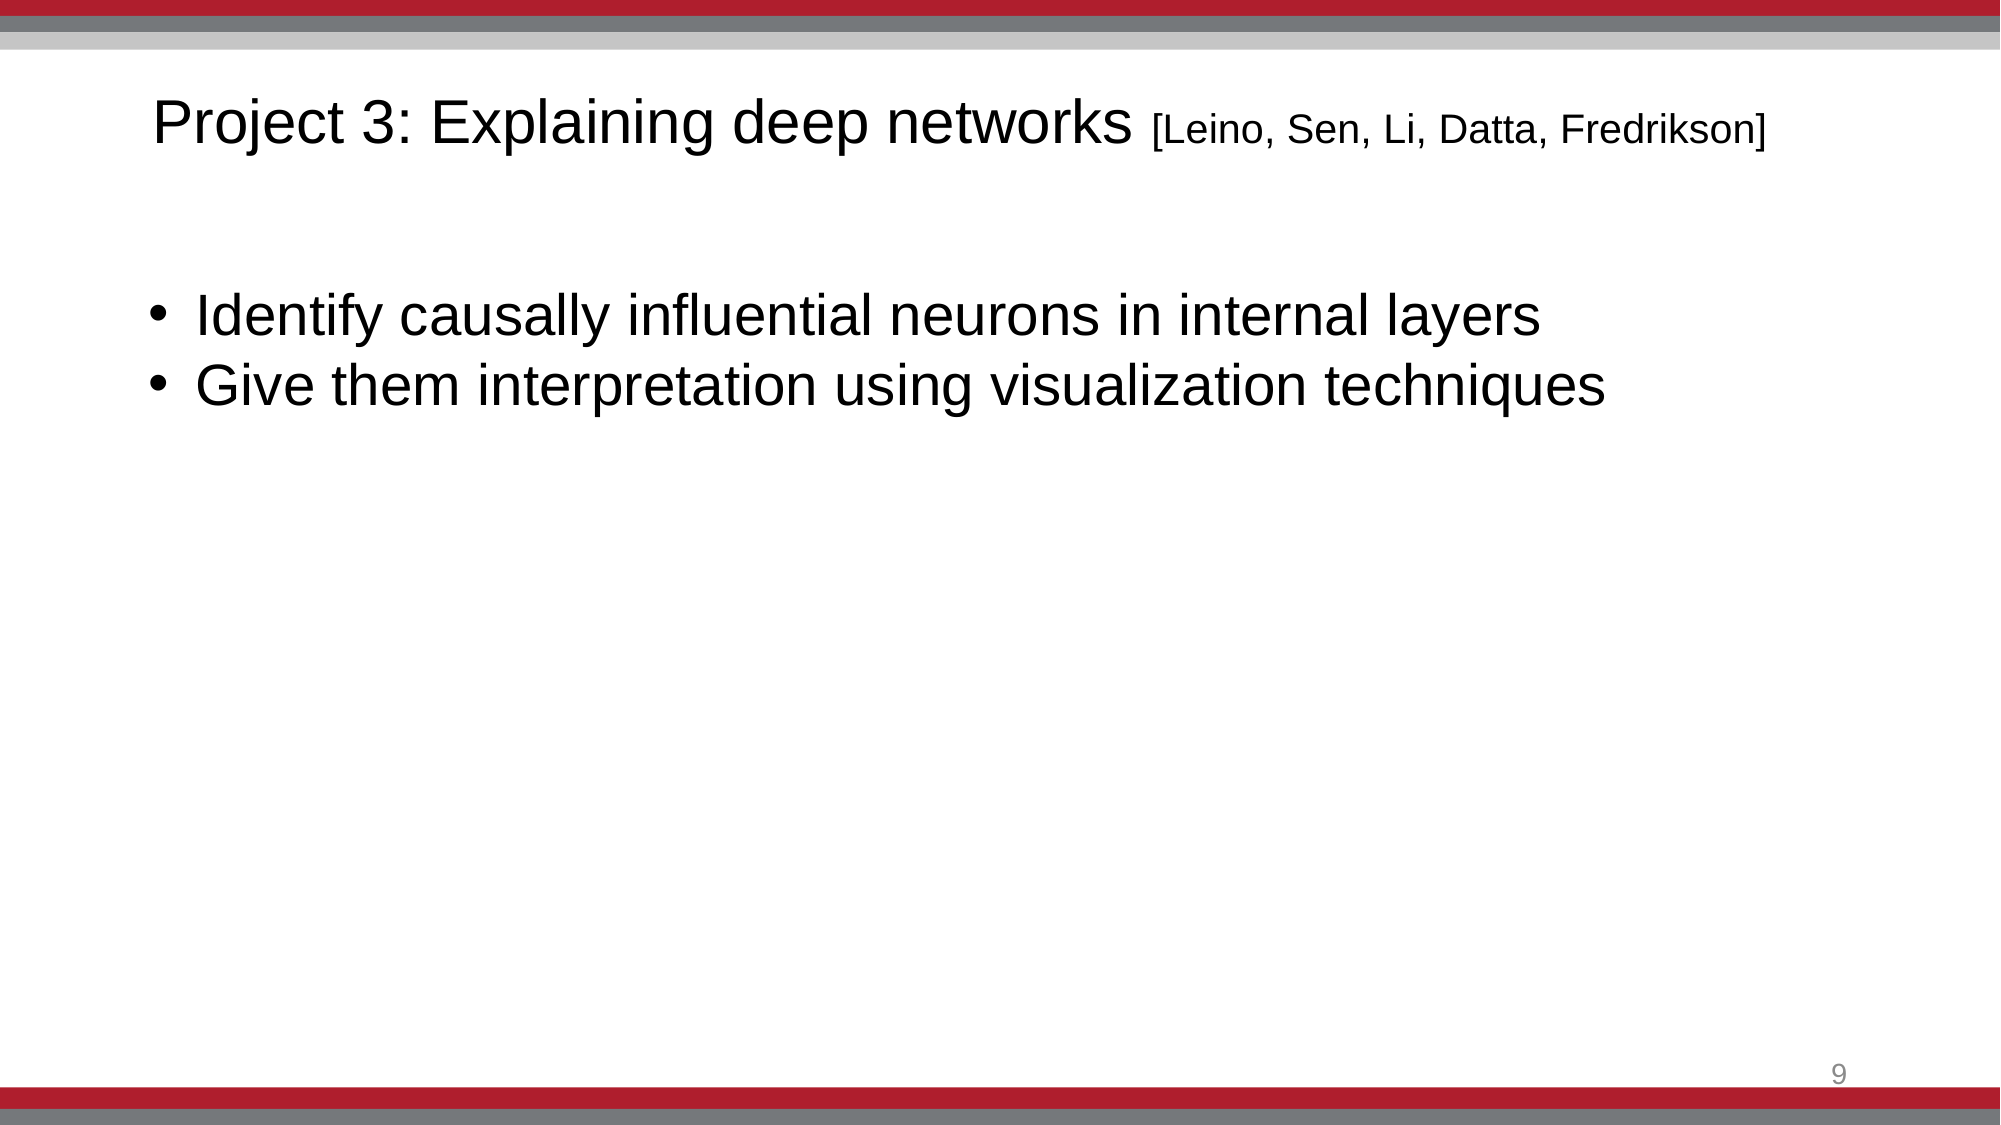

# Project 3: Explaining deep networks [Leino, Sen, Li, Datta, Fredrikson]
Identify causally influential neurons in internal layers
Give them interpretation using visualization techniques
9